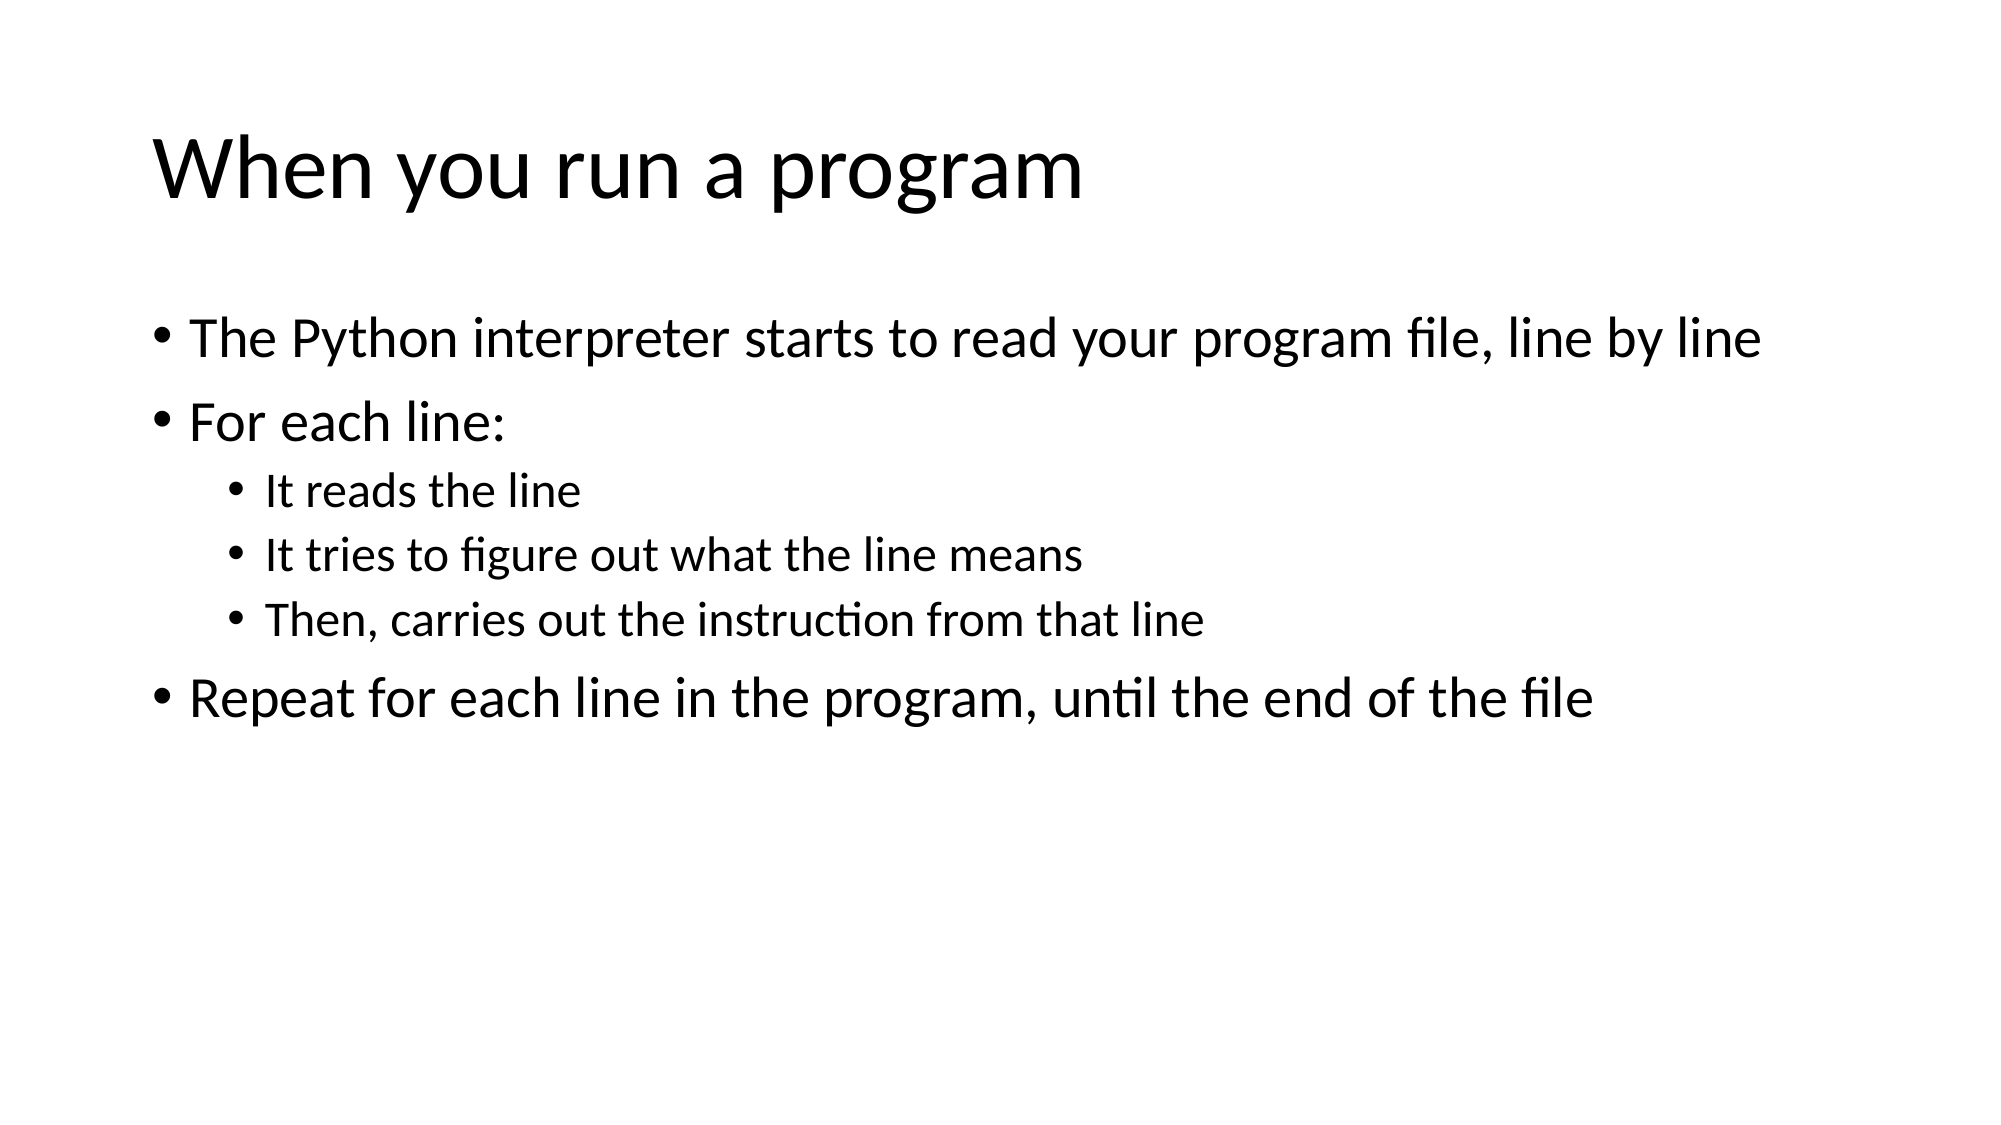

# When you run a program
The Python interpreter starts to read your program file, line by line
For each line:
It reads the line
It tries to figure out what the line means
Then, carries out the instruction from that line
Repeat for each line in the program, until the end of the file